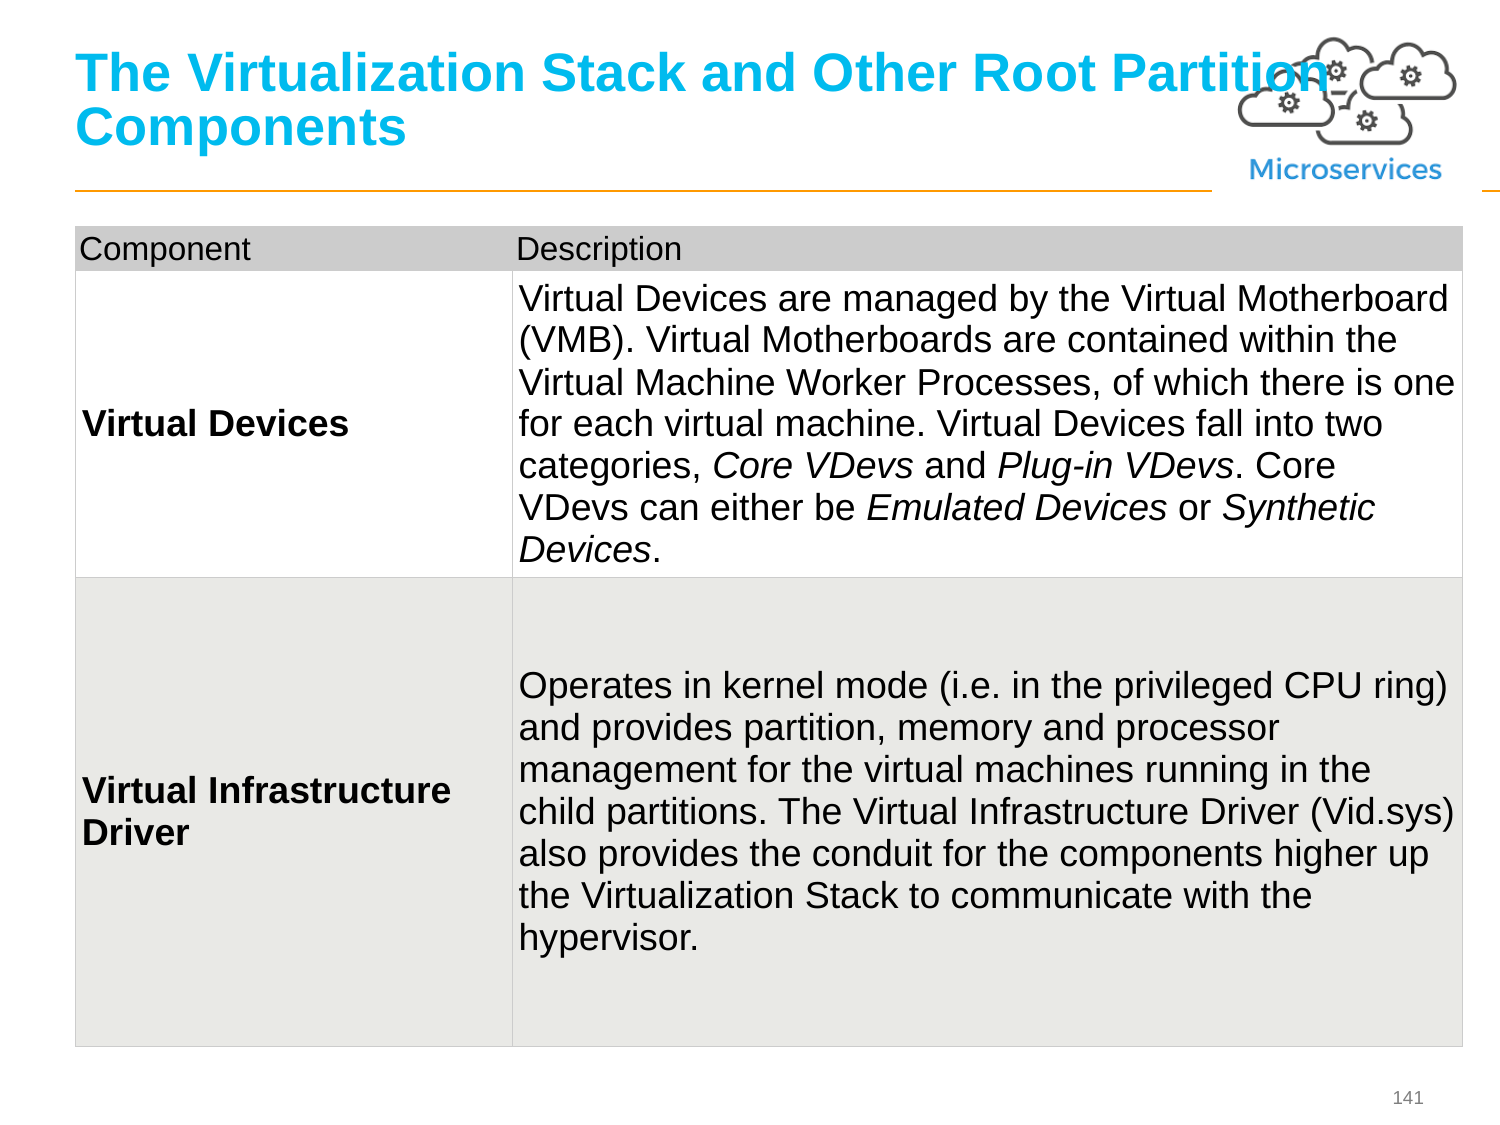

# The Virtualization Stack and Other Root Partition Components
| Component | Description |
| --- | --- |
| Virtual Devices | Virtual Devices are managed by the Virtual Motherboard (VMB). Virtual Motherboards are contained within the Virtual Machine Worker Processes, of which there is one for each virtual machine. Virtual Devices fall into two categories, Core VDevs and Plug-in VDevs. Core VDevs can either be Emulated Devices or Synthetic Devices. |
| Virtual Infrastructure Driver | Operates in kernel mode (i.e. in the privileged CPU ring) and provides partition, memory and processor management for the virtual machines running in the child partitions. The Virtual Infrastructure Driver (Vid.sys) also provides the conduit for the components higher up the Virtualization Stack to communicate with the hypervisor. |